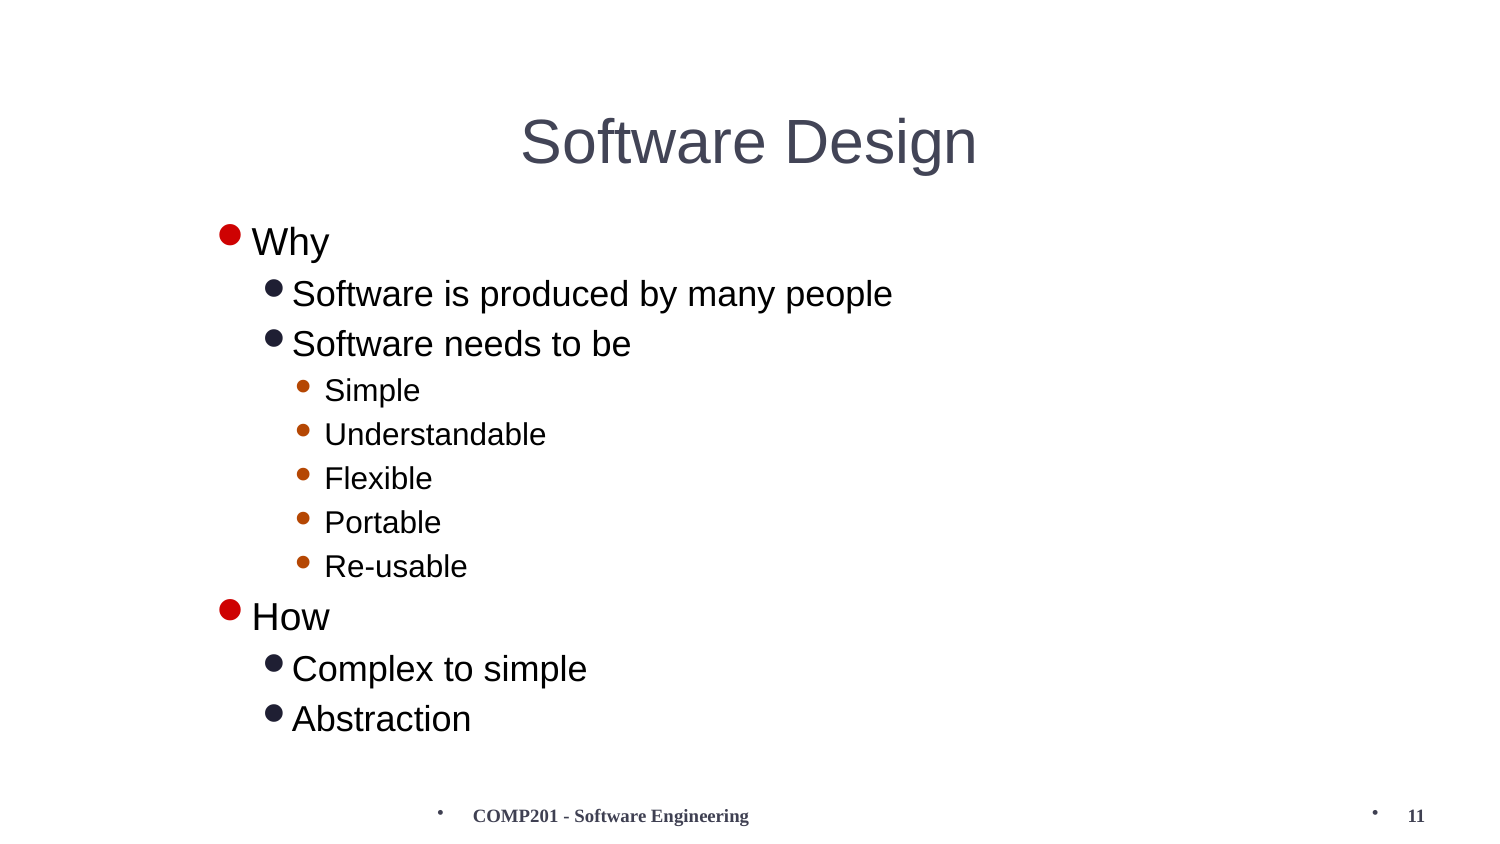

# Software Design
Why
Software is produced by many people
Software needs to be
Simple
Understandable
Flexible
Portable
Re-usable
How
Complex to simple
Abstraction
COMP201 - Software Engineering
11